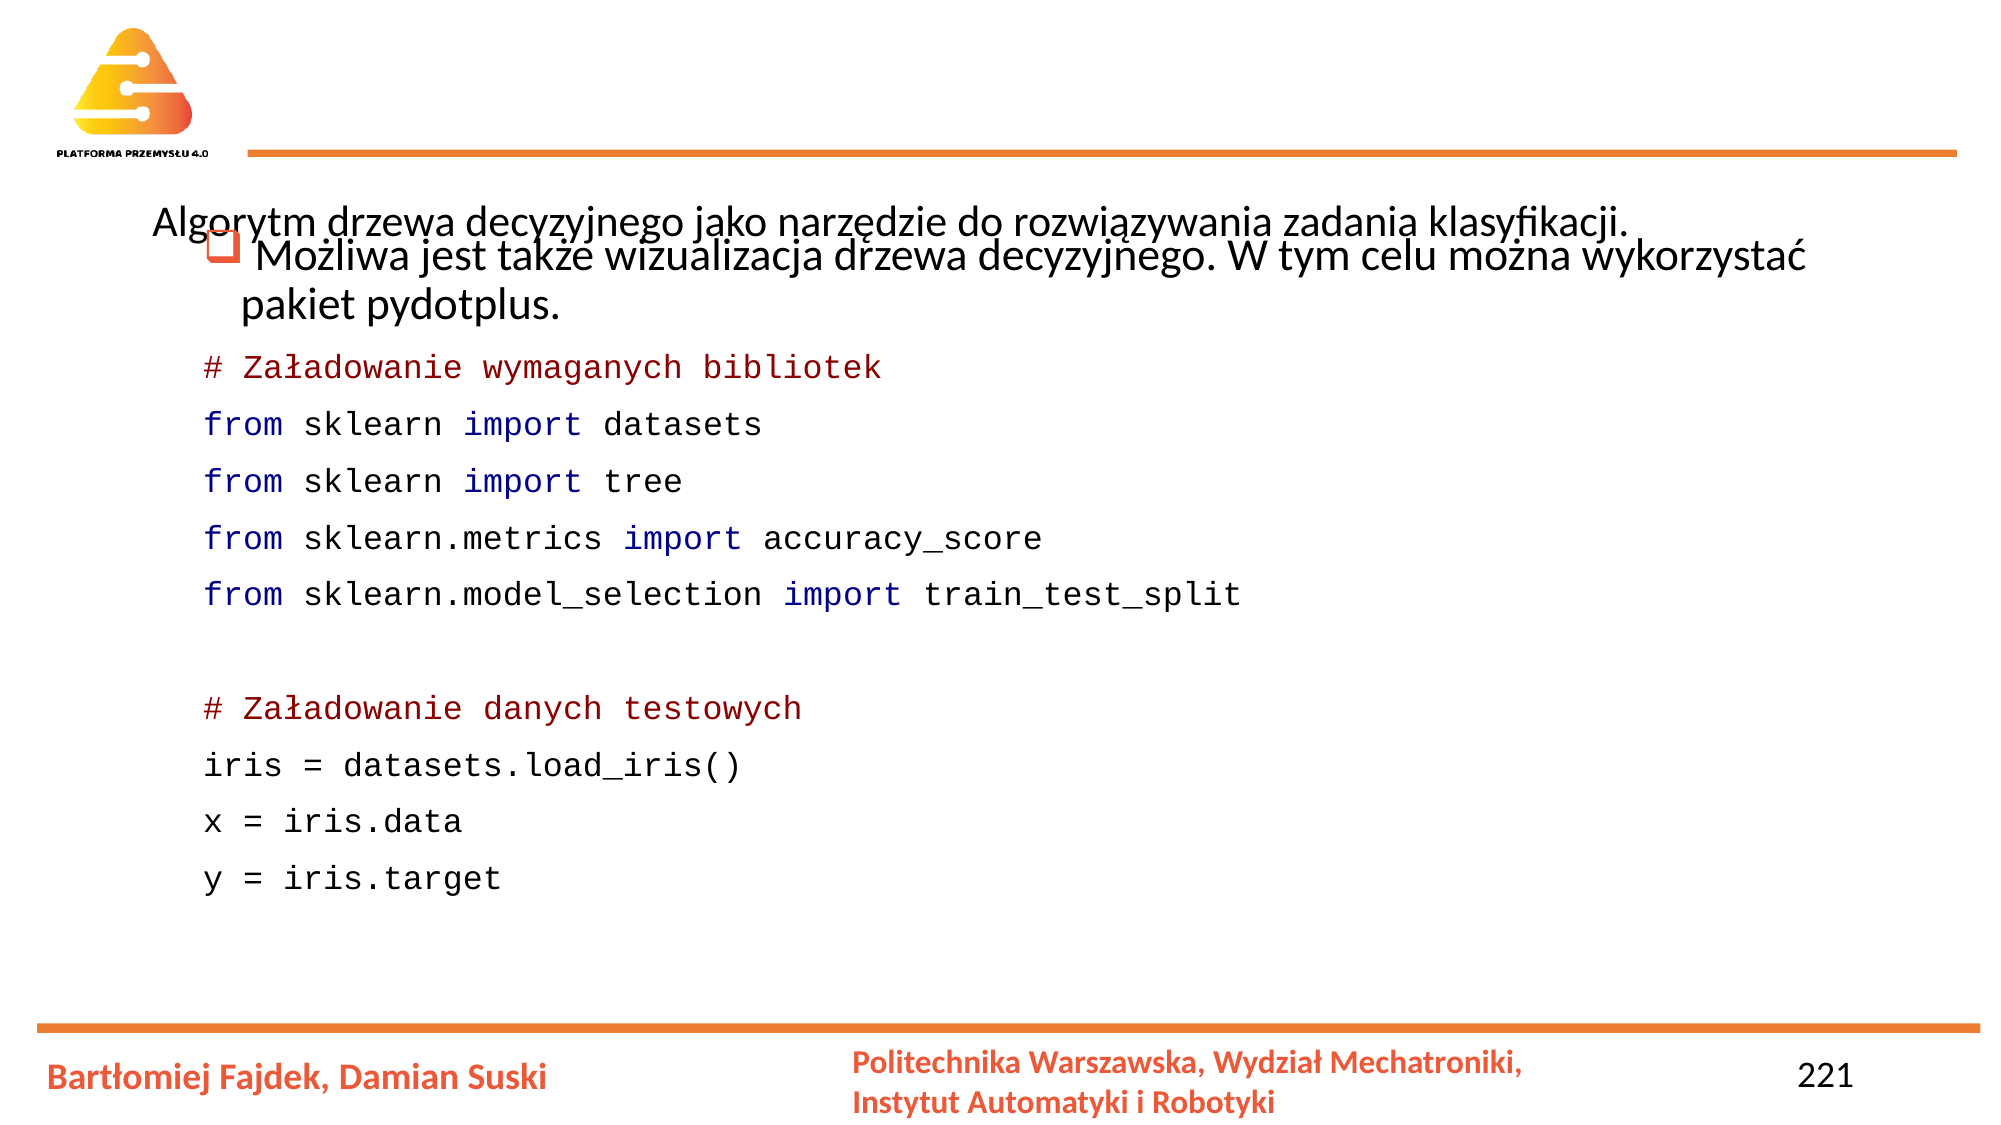

# Algorytm drzewa decyzyjnego jako narzędzie do rozwiązywania zadania klasyfikacji.
 Możliwa jest także wizualizacja drzewa decyzyjnego. W tym celu można wykorzystać pakiet pydotplus.
# Załadowanie wymaganych bibliotek
from sklearn import datasets
from sklearn import tree
from sklearn.metrics import accuracy_score
from sklearn.model_selection import train_test_split

# Załadowanie danych testowych
iris = datasets.load_iris()
x = iris.data
y = iris.target
221